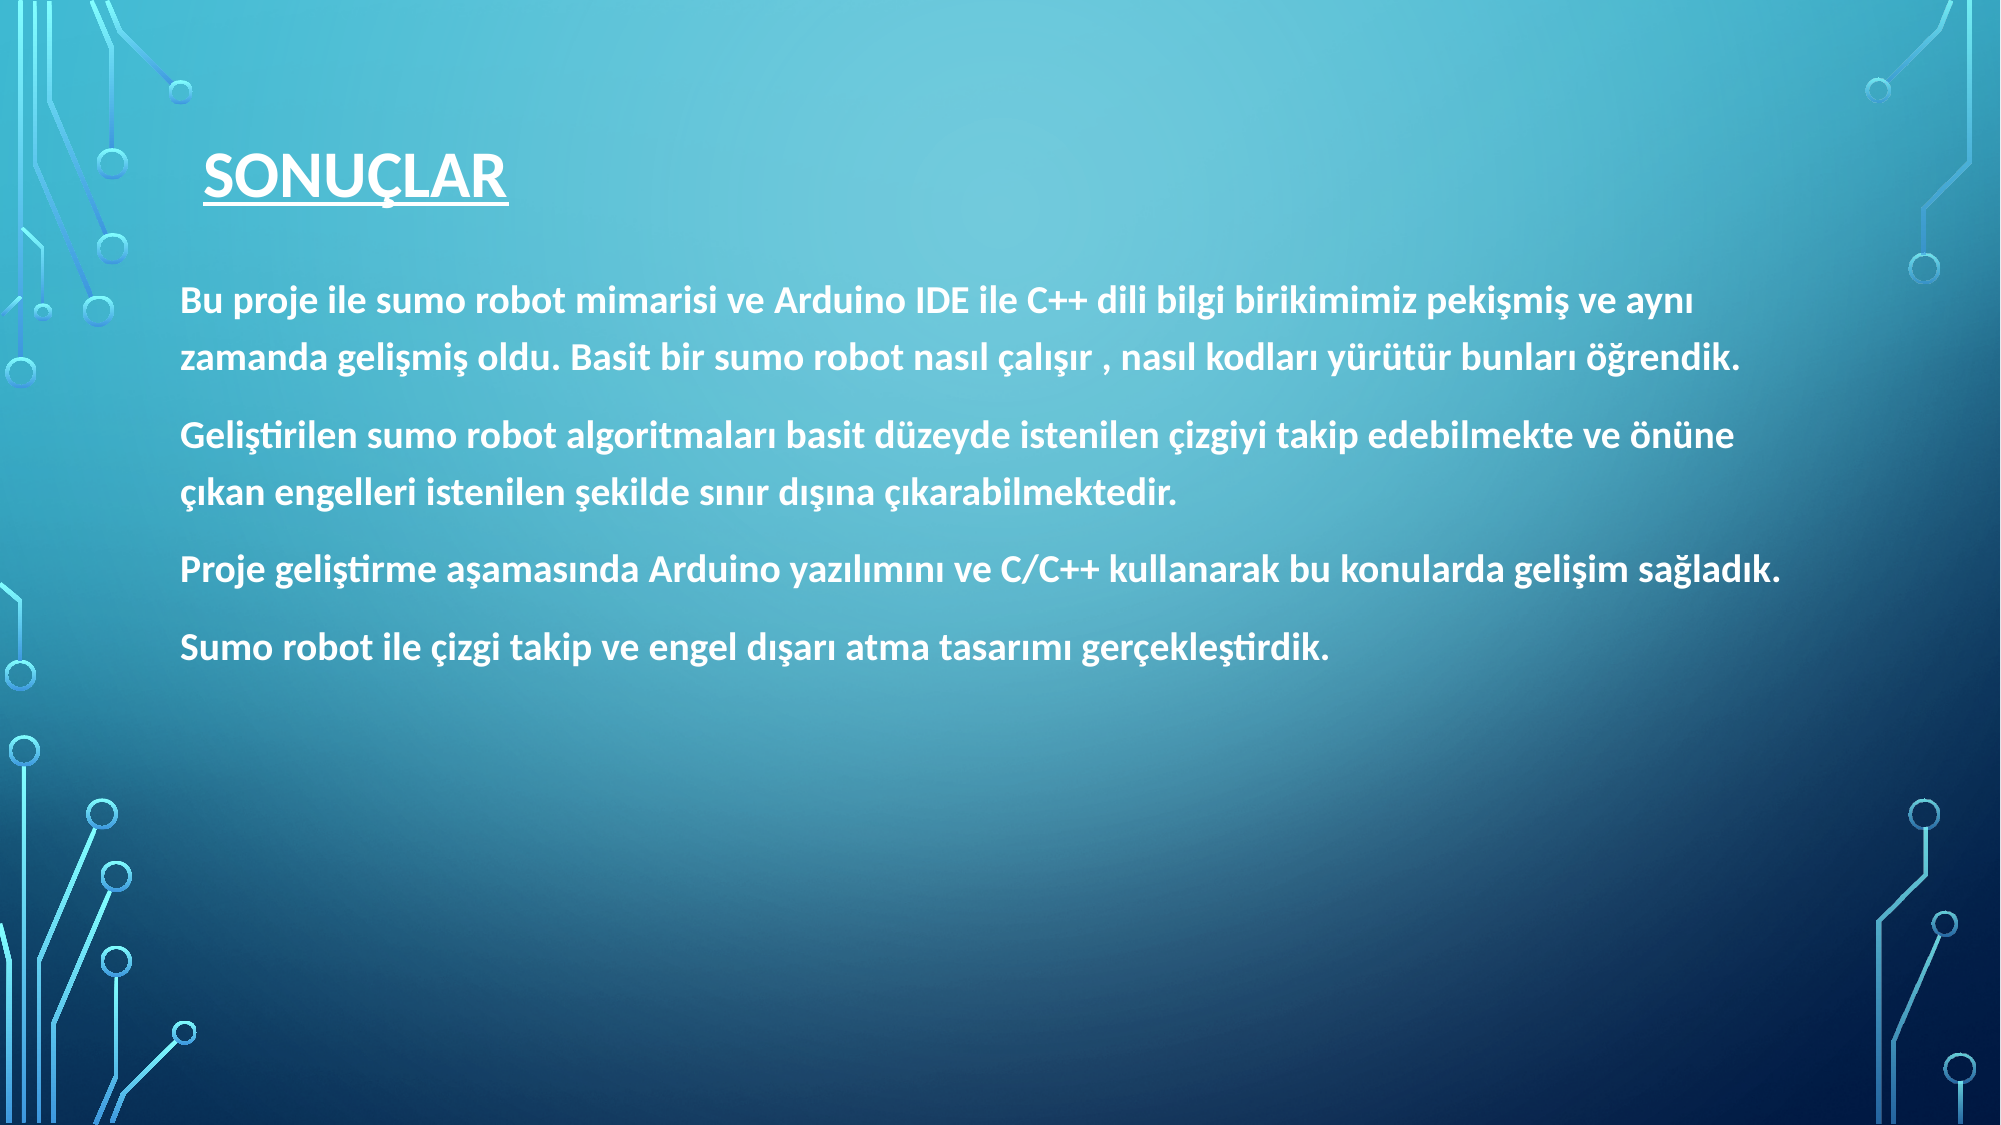

# Sonuçlar
Bu proje ile sumo robot mimarisi ve Arduino IDE ile C++ dili bilgi birikimimiz pekişmiş ve aynı zamanda gelişmiş oldu. Basit bir sumo robot nasıl çalışır , nasıl kodları yürütür bunları öğrendik.
Geliştirilen sumo robot algoritmaları basit düzeyde istenilen çizgiyi takip edebilmekte ve önüne çıkan engelleri istenilen şekilde sınır dışına çıkarabilmektedir.
Proje geliştirme aşamasında Arduino yazılımını ve C/C++ kullanarak bu konularda gelişim sağladık.
Sumo robot ile çizgi takip ve engel dışarı atma tasarımı gerçekleştirdik.